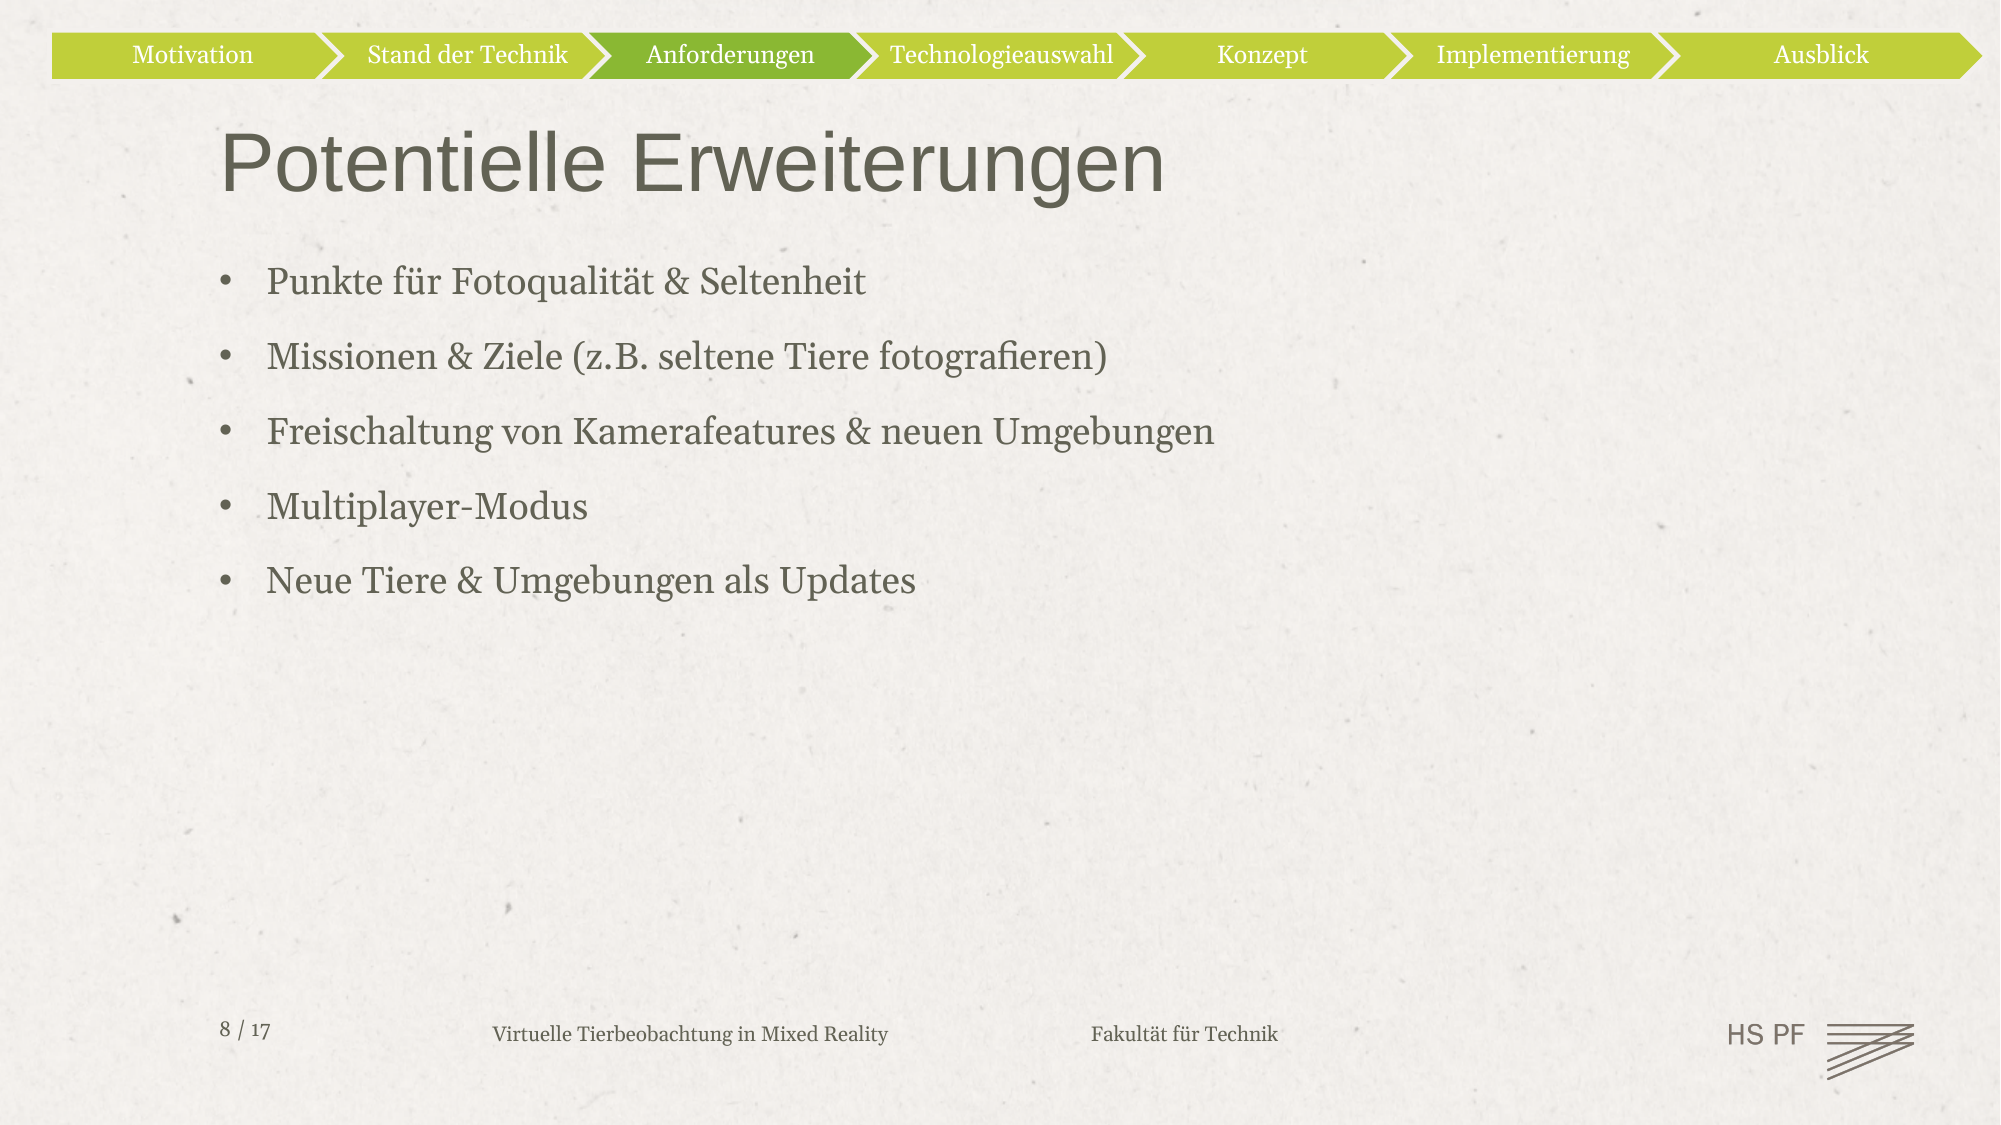

Motivation
   Stand der Technik
     Anforderungen
 Technologieauswahl
           Konzept
   Implementierung
Ausblick
# Potentielle Erweiterungen
Punkte für Fotoqualität & Seltenheit
Missionen & Ziele (z. B. seltene Tiere fotografieren)
Freischaltung von Kamerafeatures & neuen Umgebungen
Multiplayer-Modus
Neue Tiere & Umgebungen als Updates